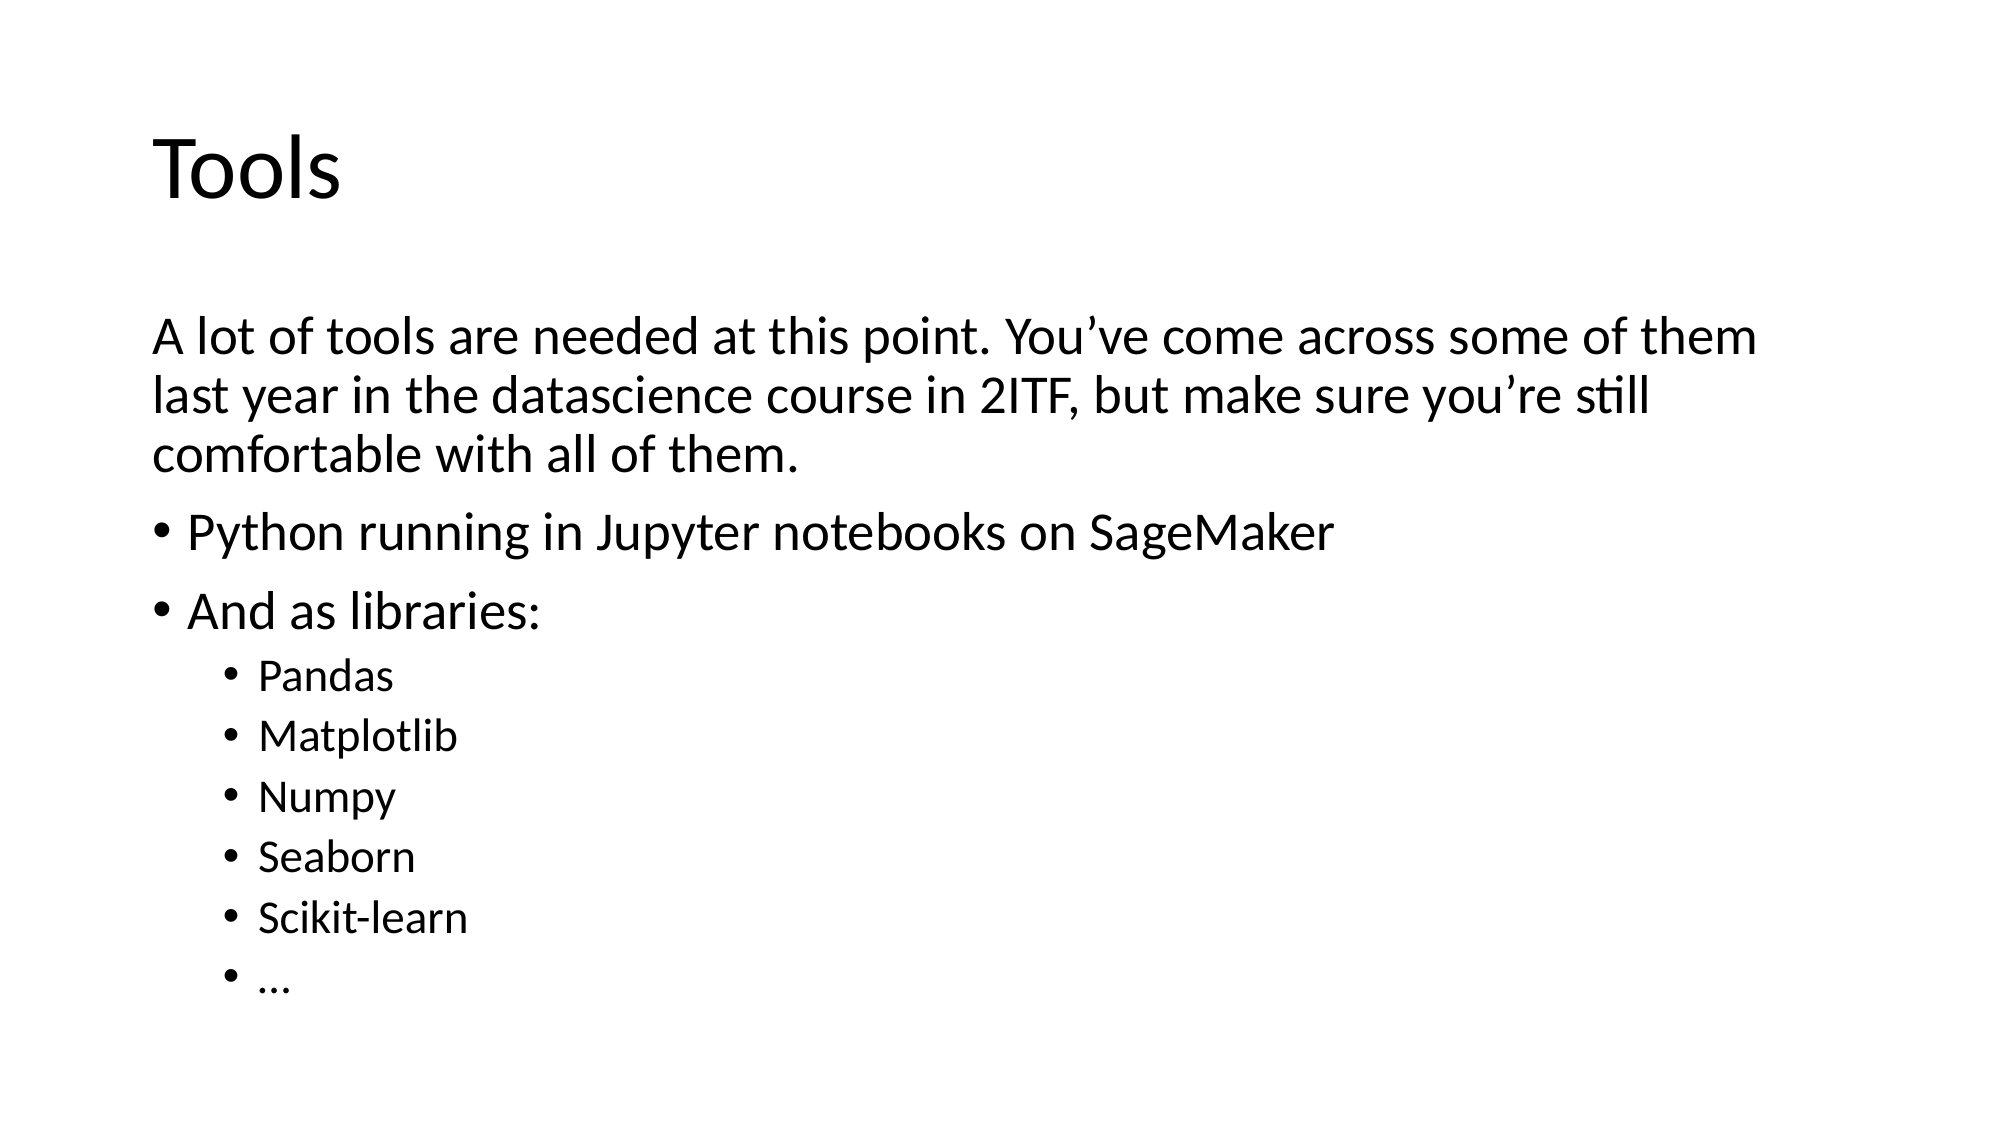

# Tools
A lot of tools are needed at this point. You’ve come across some of them last year in the datascience course in 2ITF, but make sure you’re still comfortable with all of them.
Python running in Jupyter notebooks on SageMaker
And as libraries:
Pandas
Matplotlib
Numpy
Seaborn
Scikit-learn
…